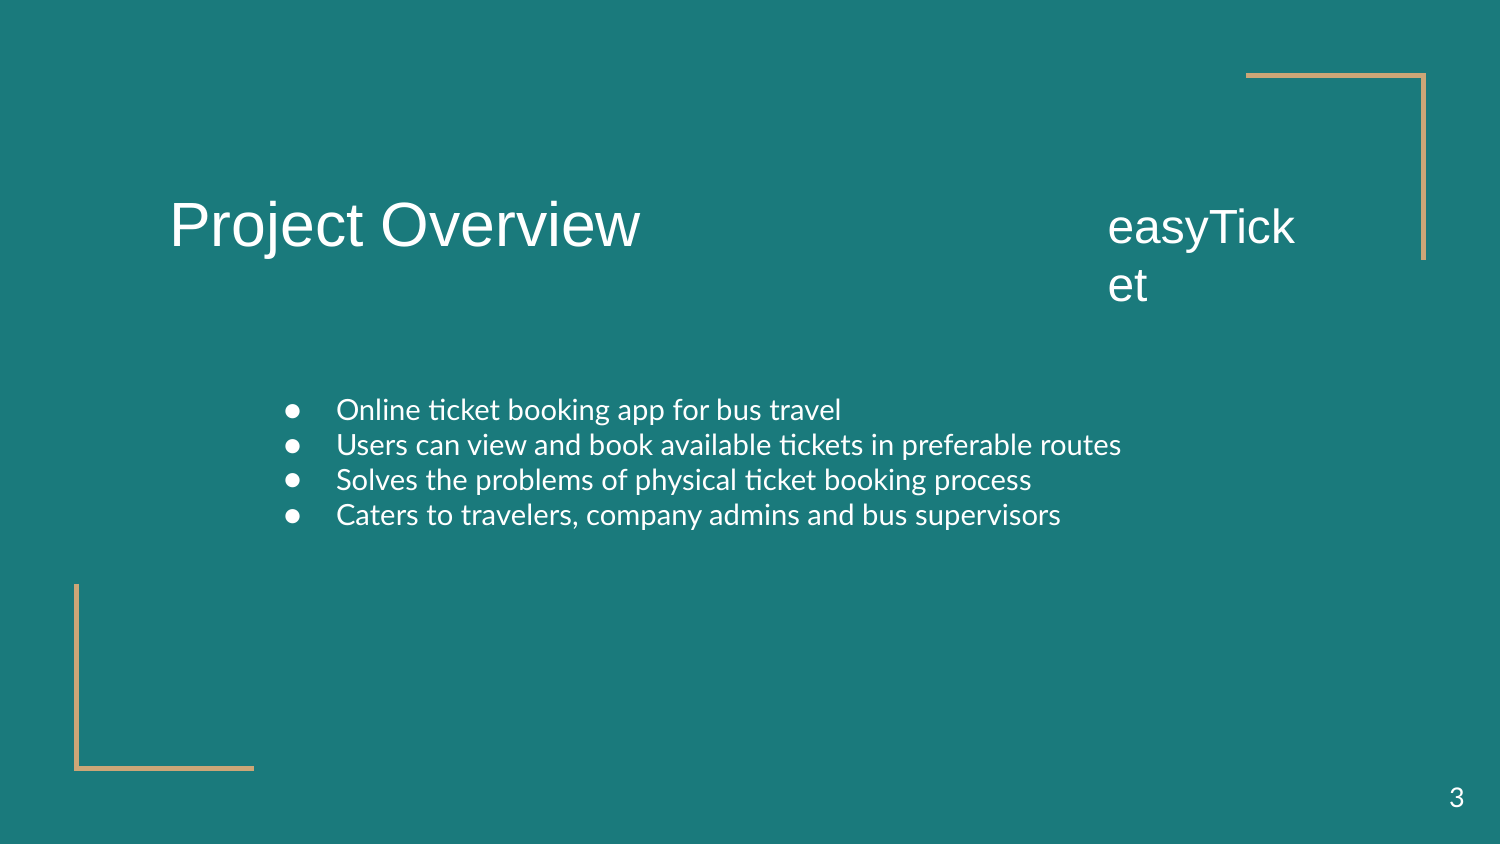

# Project Overview
easyTicket
Online ticket booking app for bus travel
Users can view and book available tickets in preferable routes
Solves the problems of physical ticket booking process
Caters to travelers, company admins and bus supervisors
3